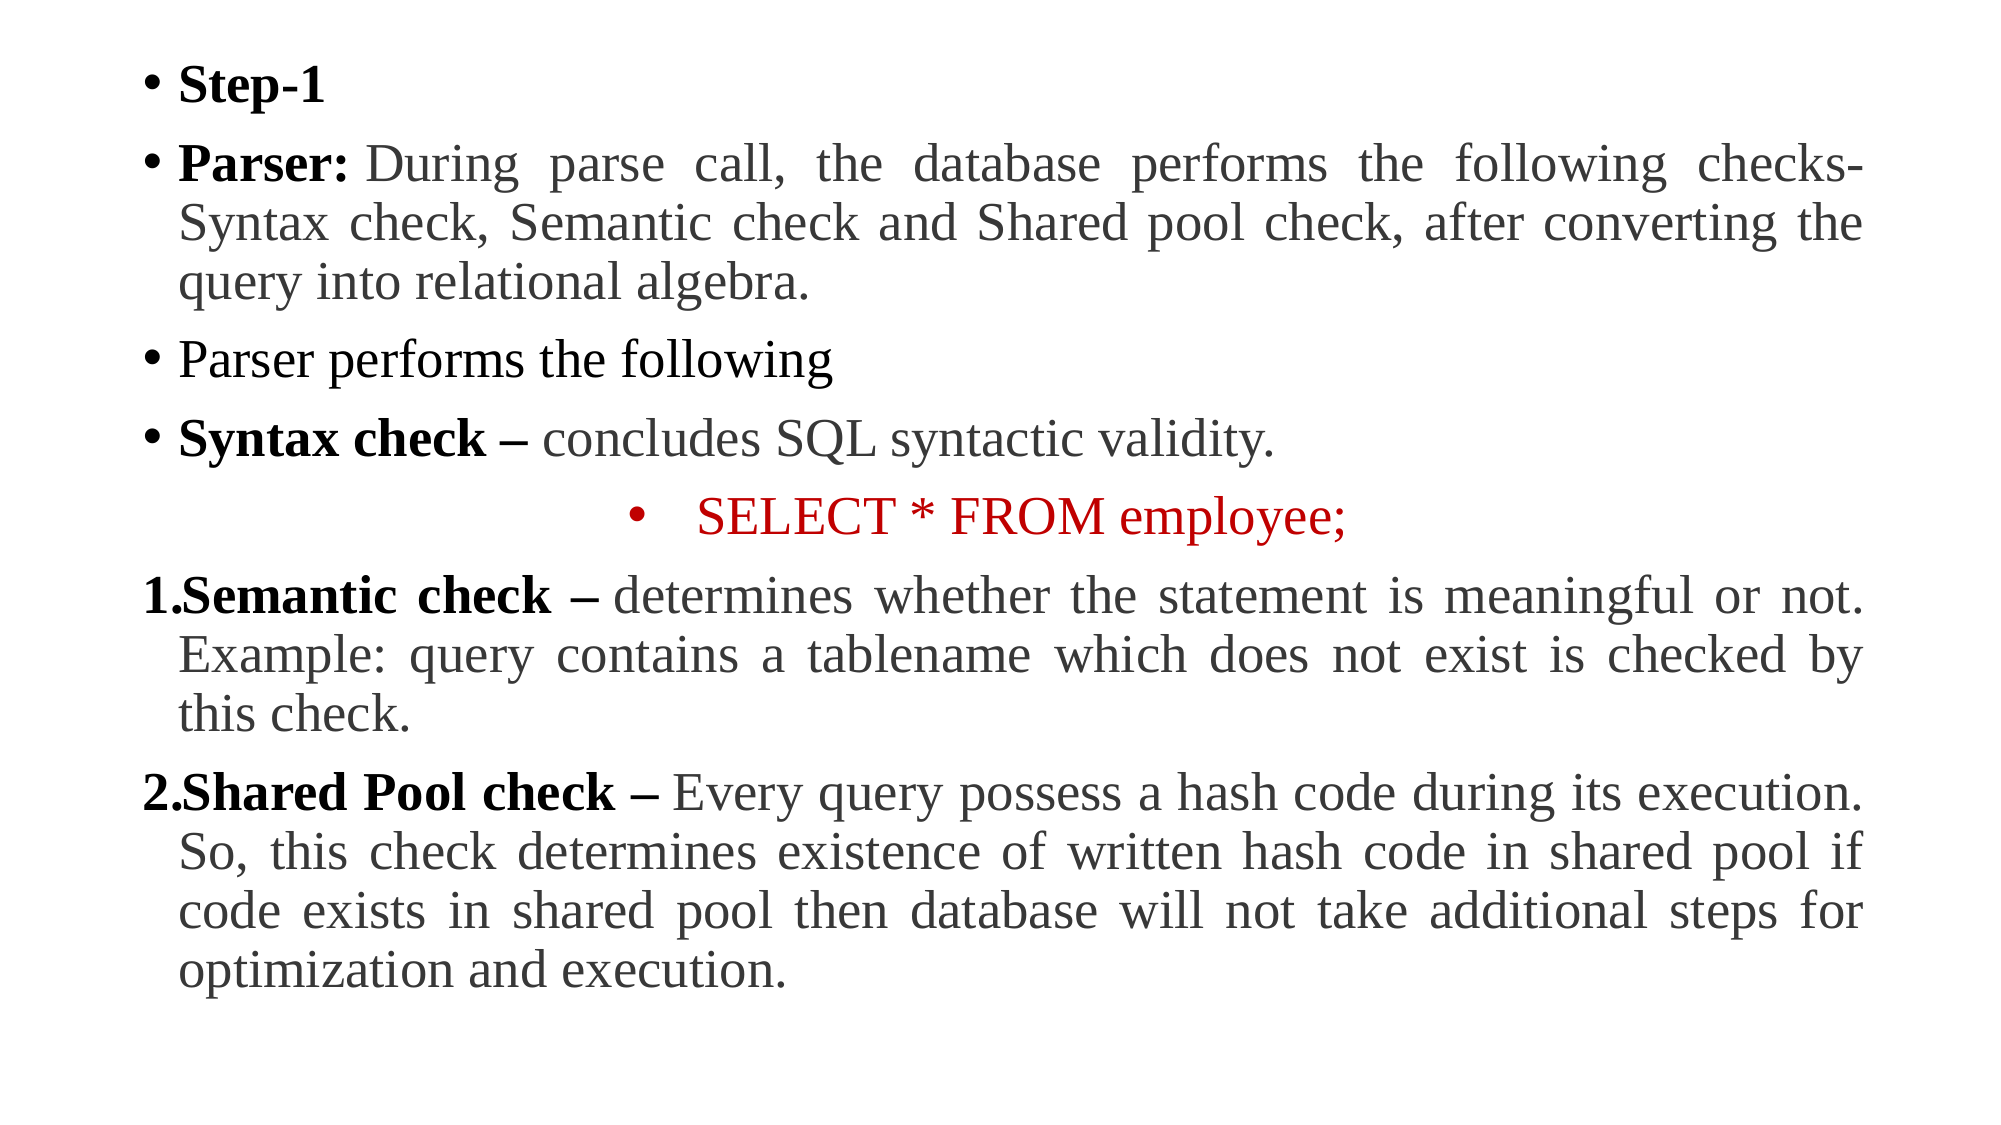

Step-1
Parser: During parse call, the database performs the following checks- Syntax check, Semantic check and Shared pool check, after converting the query into relational algebra.
Parser performs the following
Syntax check – concludes SQL syntactic validity.
SELECT * FROM employee;
Semantic check – determines whether the statement is meaningful or not. Example: query contains a tablename which does not exist is checked by this check.
Shared Pool check – Every query possess a hash code during its execution. So, this check determines existence of written hash code in shared pool if code exists in shared pool then database will not take additional steps for optimization and execution.